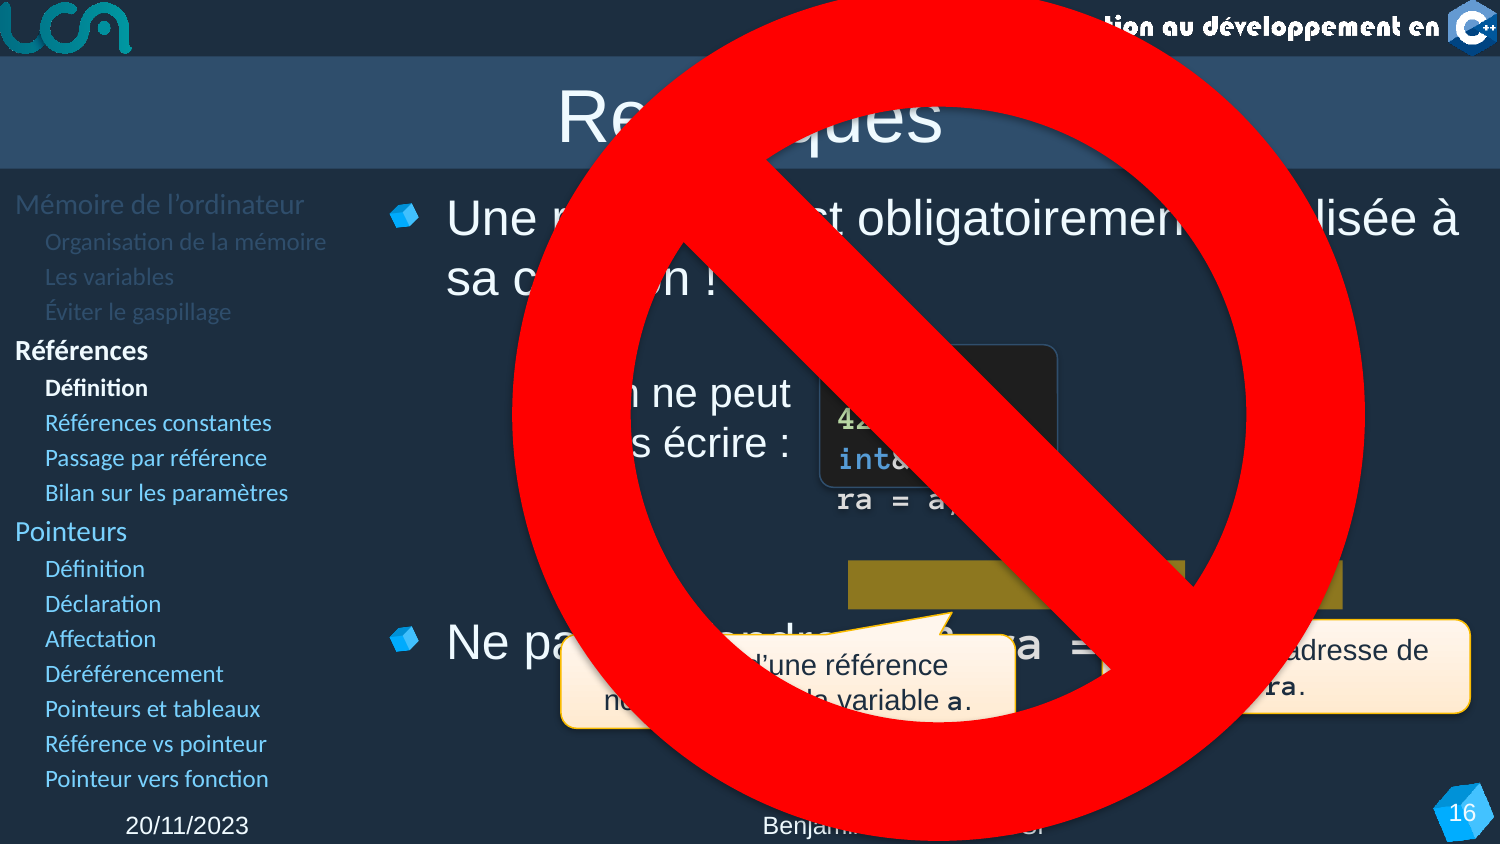

# Remarques
Mémoire de l’ordinateur
Organisation de la mémoire
Les variables
Éviter le gaspillage
Références
Définition
Références constantes
Passage par référence
Bilan sur les paramètres
Pointeurs
Définition
Déclaration
Affectation
Déréférencement
Pointeurs et tableaux
Référence vs pointeur
Pointeur vers fonction
Une référence est obligatoirement initialisée à sa création !

Ne pas confondre int& ra = a; et &ra

int a = 42;
int& ra;
ra = a;
On ne peut pas écrire :

Création d’une référence nommée ra de la variable a.
Retourne l’adresse de ra.
16
20/11/2023
Benjamin ALBOUY-KISSI